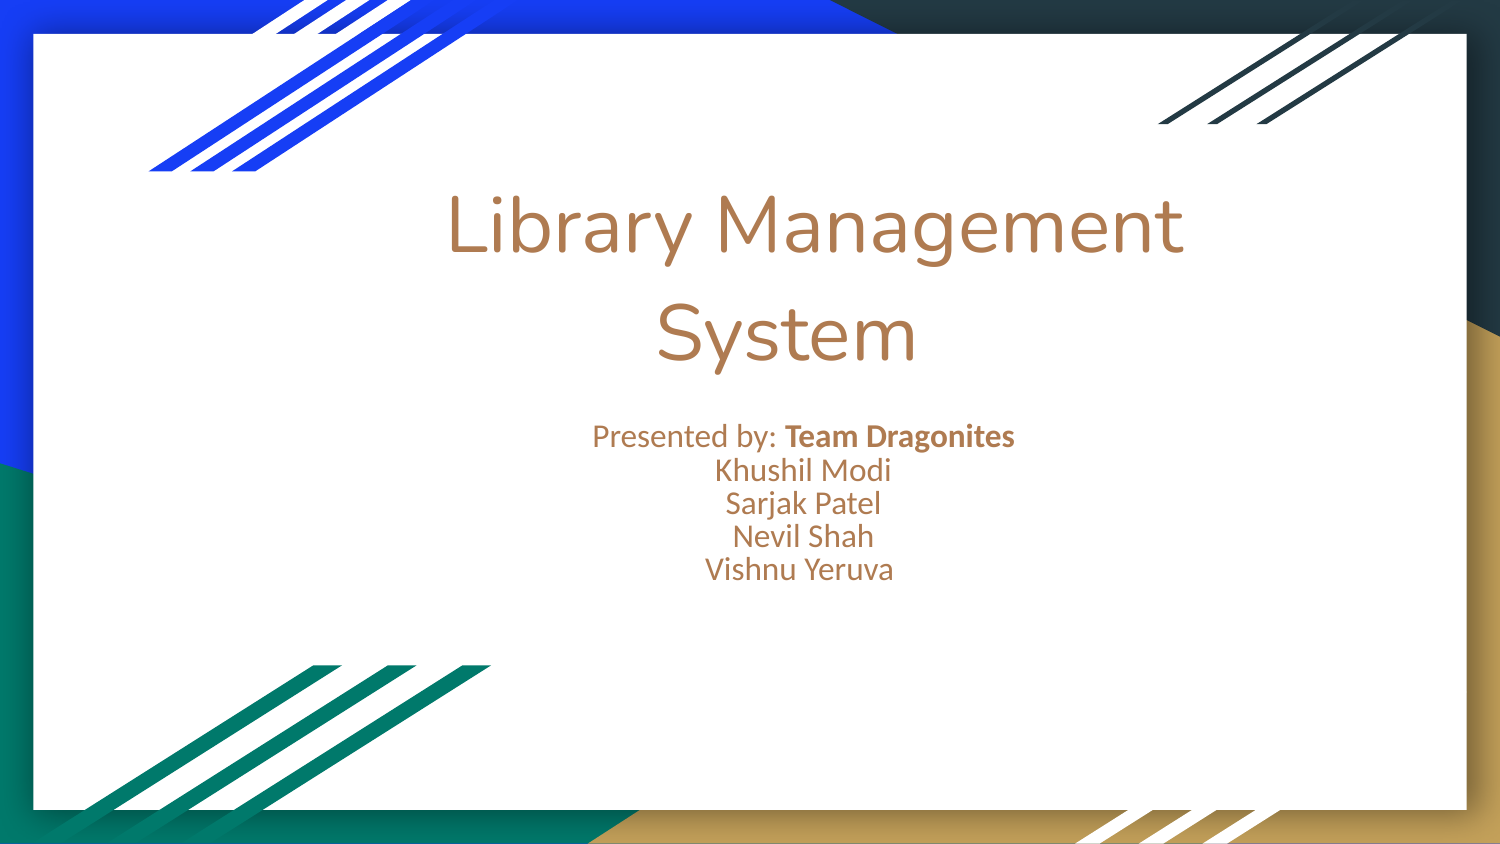

# Library Management
System
Presented by: Team Dragonites
Khushil Modi
Sarjak Patel
Nevil Shah
Vishnu Yeruva